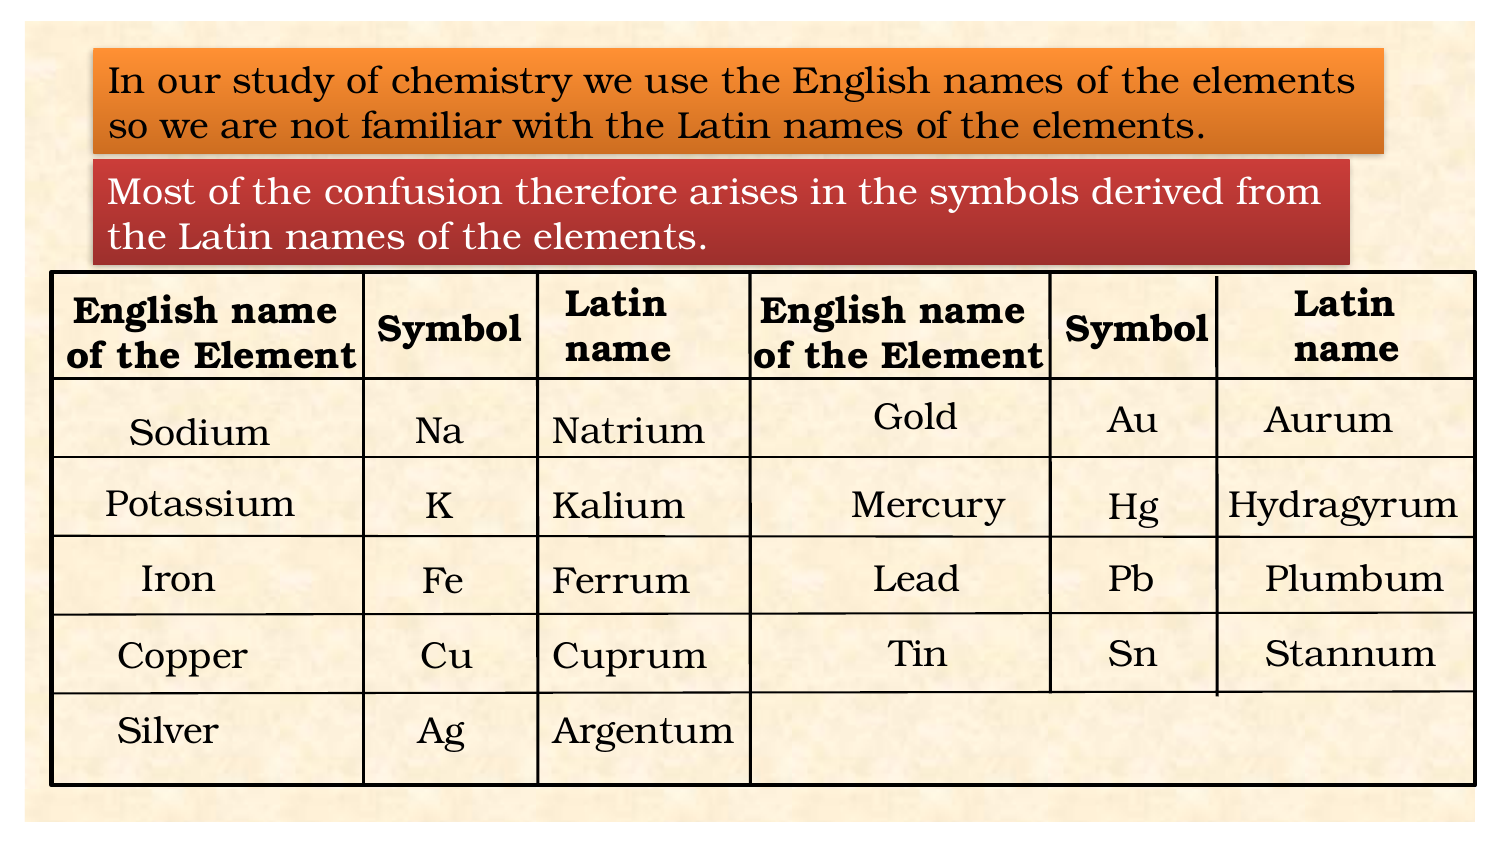

In our study of chemistry we use the English names of the elements
so we are not familiar with the Latin names of the elements.
Most of the confusion therefore arises in the symbols derived from
the Latin names of the elements.

Latin
name
Latin
name
English name
of the Element
English name
of the Element
Symbol
Symbol
Gold
Au
Aurum
Na
Natrium
Sodium
Potassium
Mercury
Hydragyrum
K
Kalium
Hg
Iron
Lead
Pb
Plumbum
Fe
Ferrum
Tin
Sn
Stannum
Copper
Cu
Cuprum
Silver
Ag
Argentum